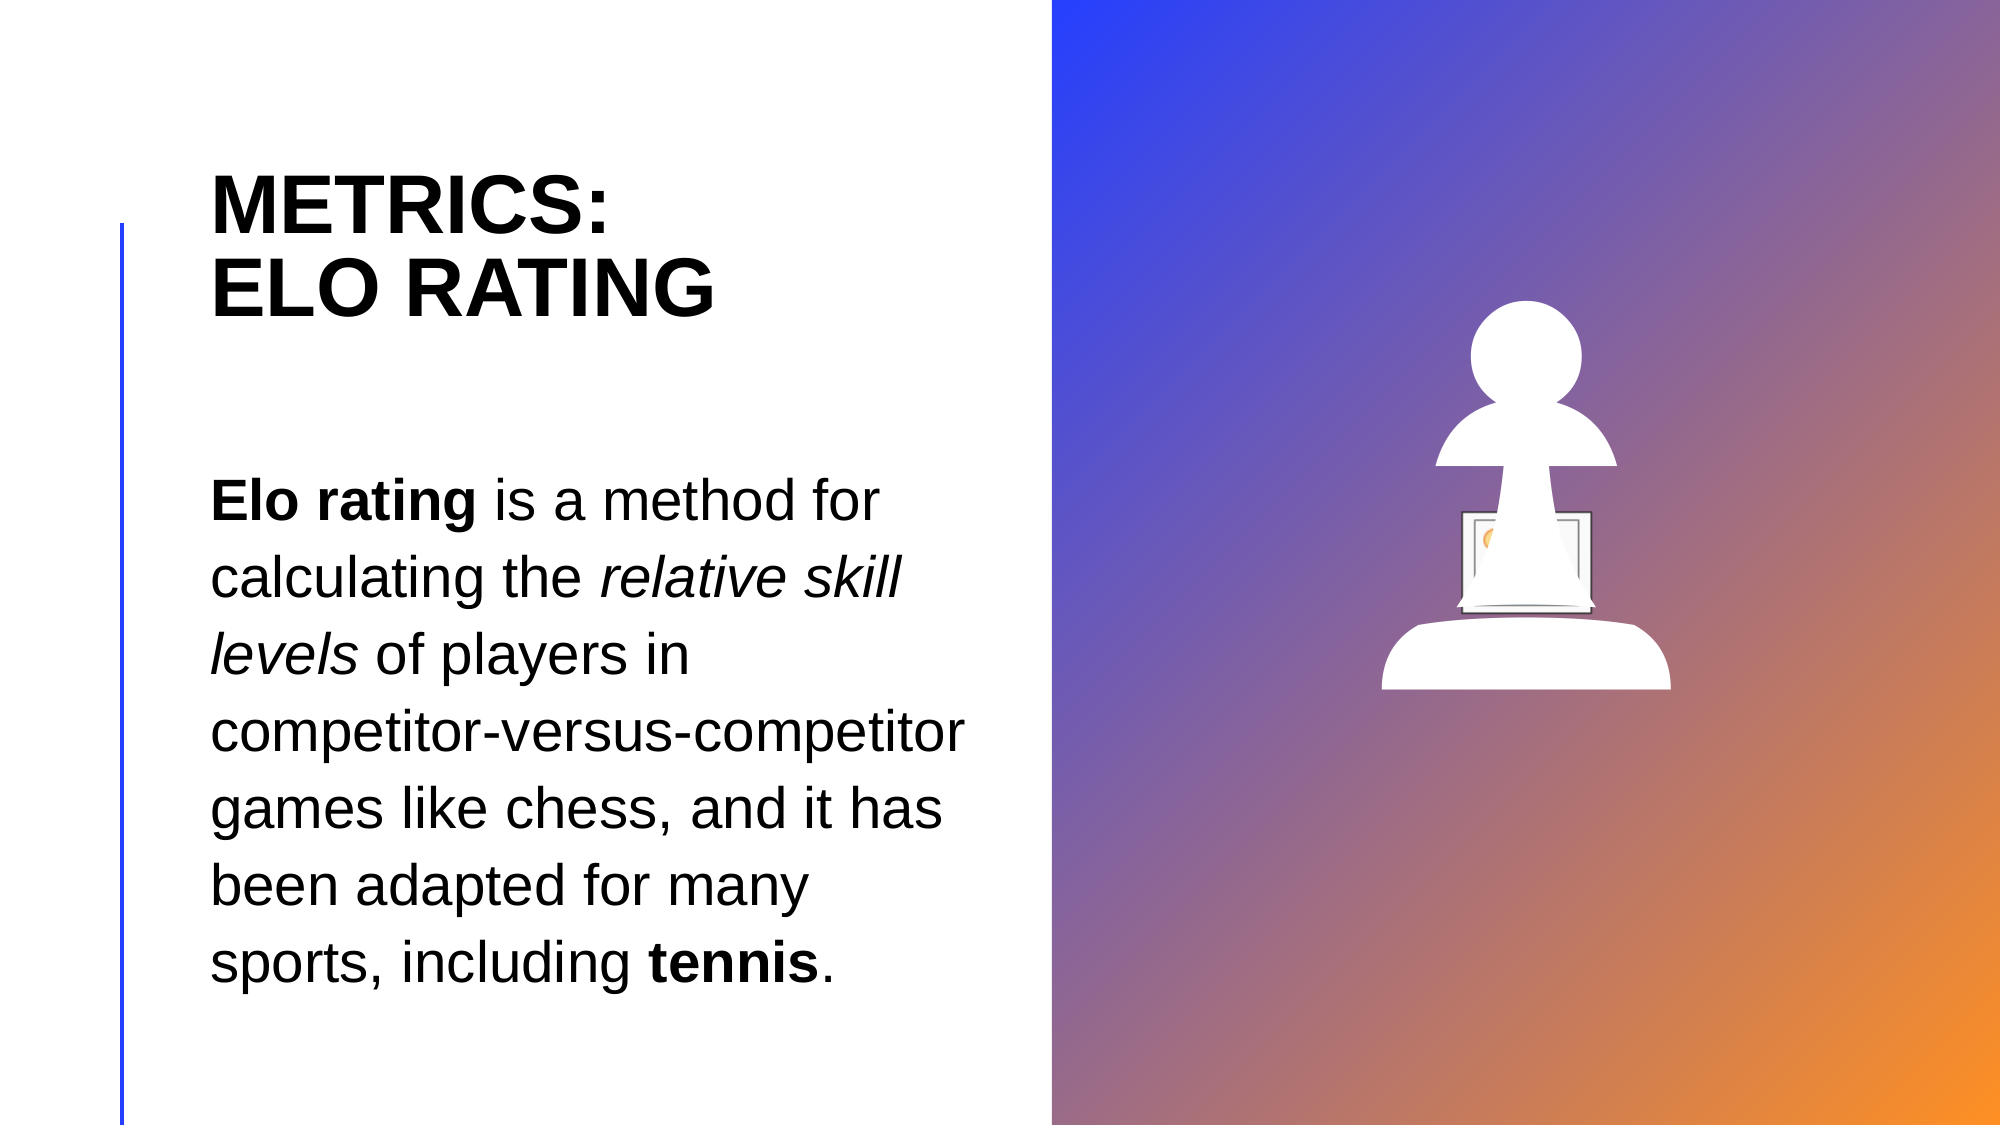

# Metrics: ELO Rating
♟️
Elo rating is a method for calculating the relative skill levels of players in competitor-versus-competitor games like chess, and it has been adapted for many sports, including tennis.